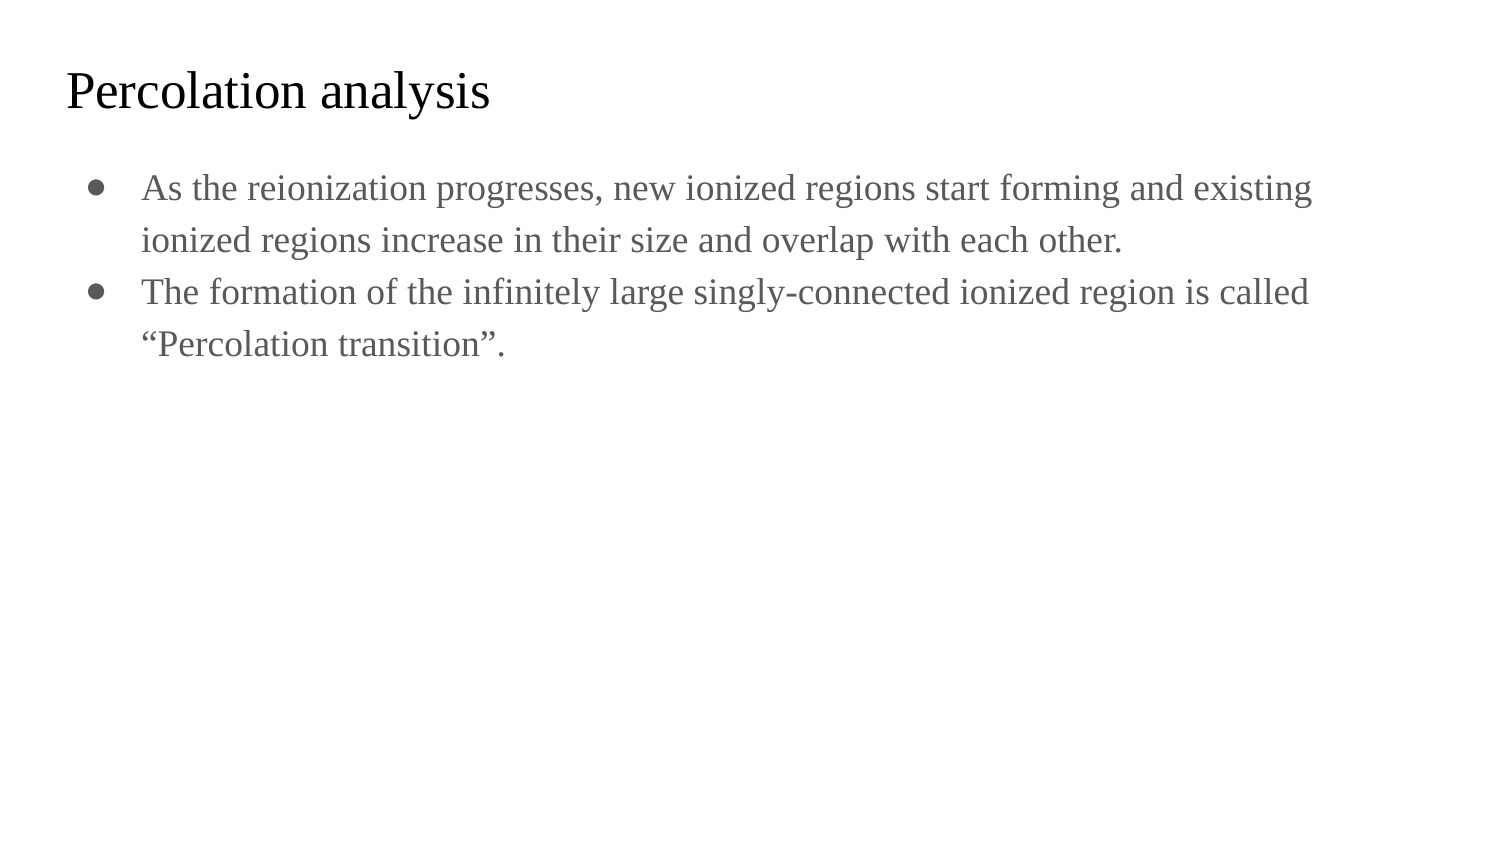

# Percolation analysis
As the reionization progresses, new ionized regions start forming and existing ionized regions increase in their size and overlap with each other.
The formation of the infinitely large singly-connected ionized region is called “Percolation transition”.